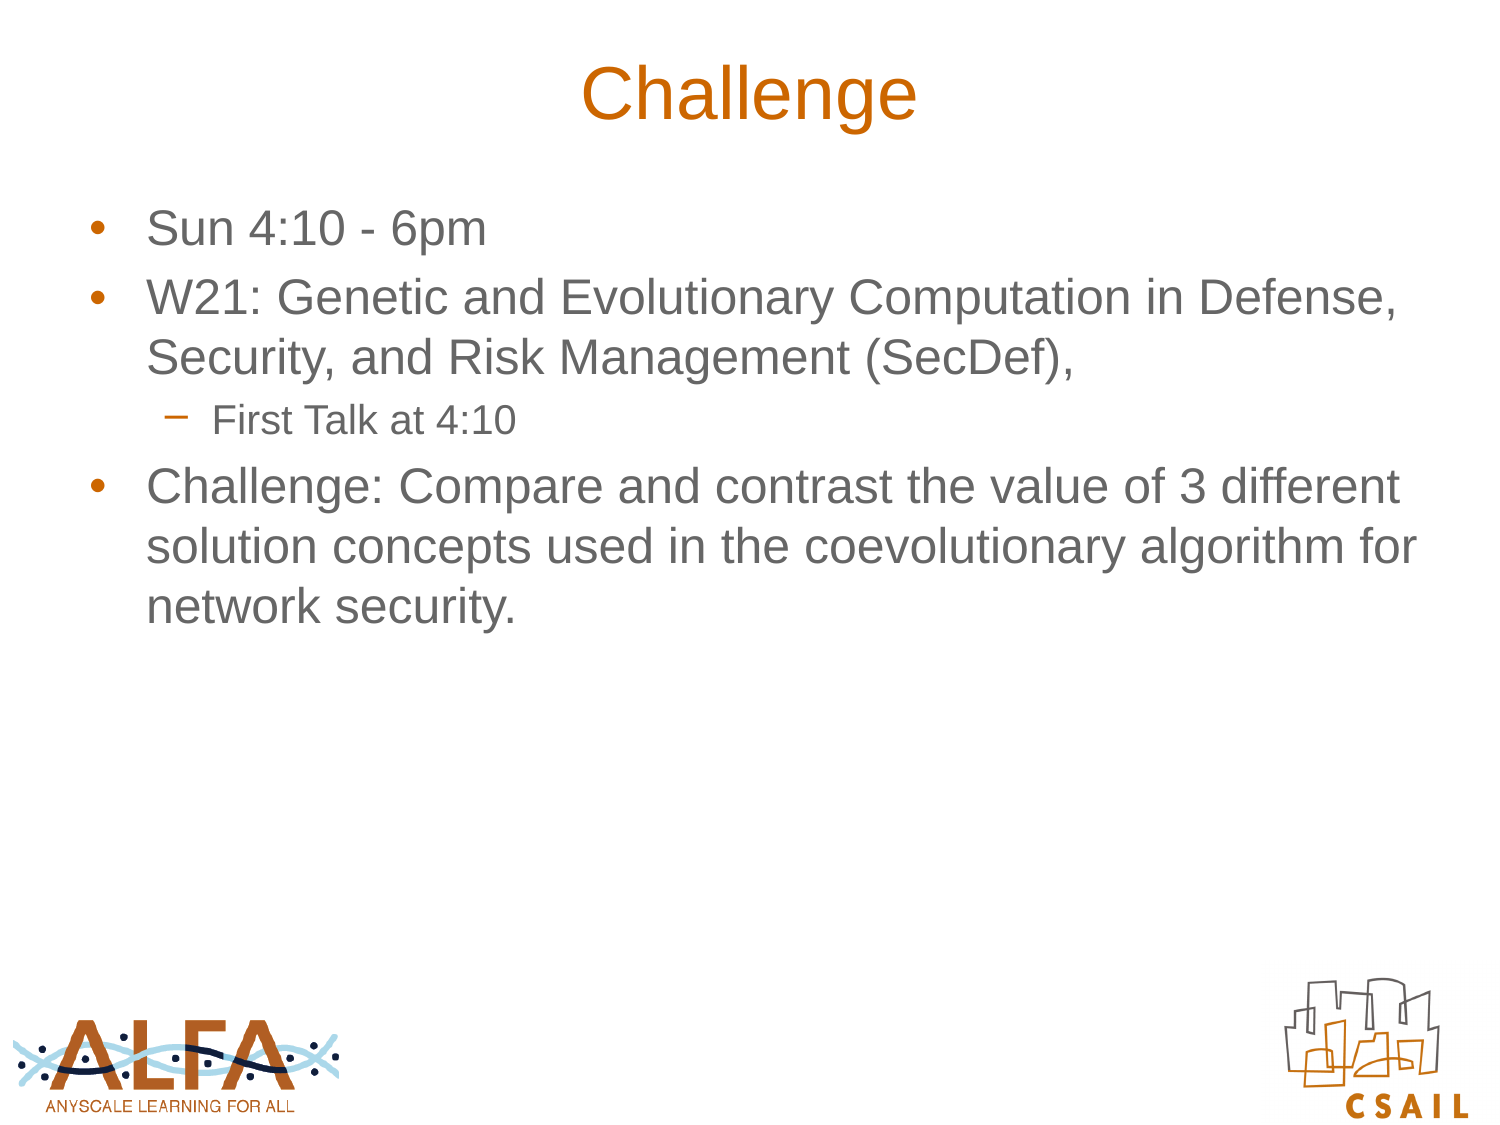

# Challenge
Sun 4:10 - 6pm
W21: Genetic and Evolutionary Computation in Defense, Security, and Risk Management (SecDef),
First Talk at 4:10
Challenge: Compare and contrast the value of 3 different solution concepts used in the coevolutionary algorithm for network security.